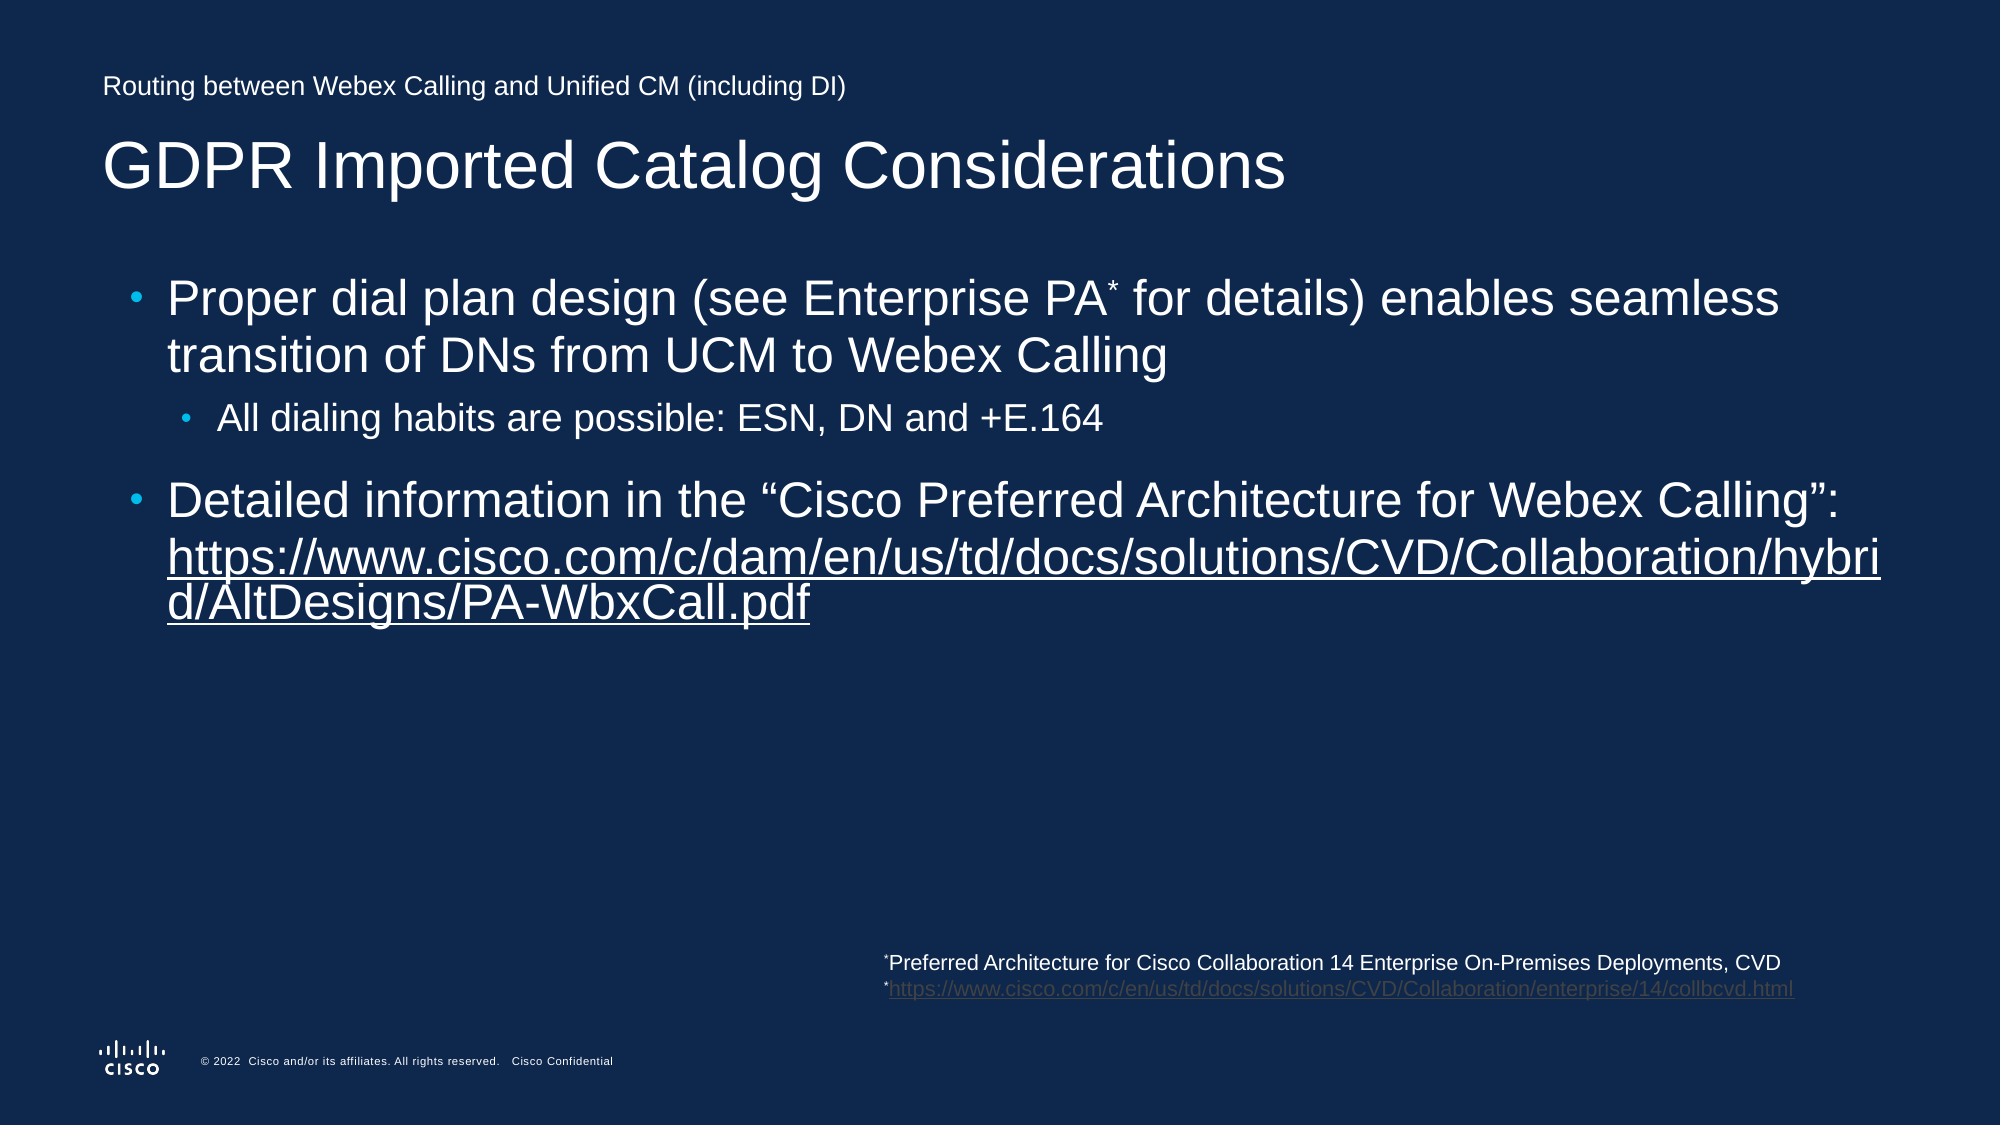

Routing between Webex Calling and Unified CM (including DI)

GDPR Imported Catalog Considerations
Proper dial plan design (see Enterprise PA* for details) enables seamless transition of DNs from UCM to Webex Calling
All dialing habits are possible: ESN, DN and +E.164
Detailed information in the “Cisco Preferred Architecture for Webex Calling”: https://www.cisco.com/c/dam/en/us/td/docs/solutions/CVD/Collaboration/hybrid/AltDesigns/PA-WbxCall.pdf
*Preferred Architecture for Cisco Collaboration 14 Enterprise On-Premises Deployments, CVD
*https://www.cisco.com/c/en/us/td/docs/solutions/CVD/Collaboration/enterprise/14/collbcvd.html